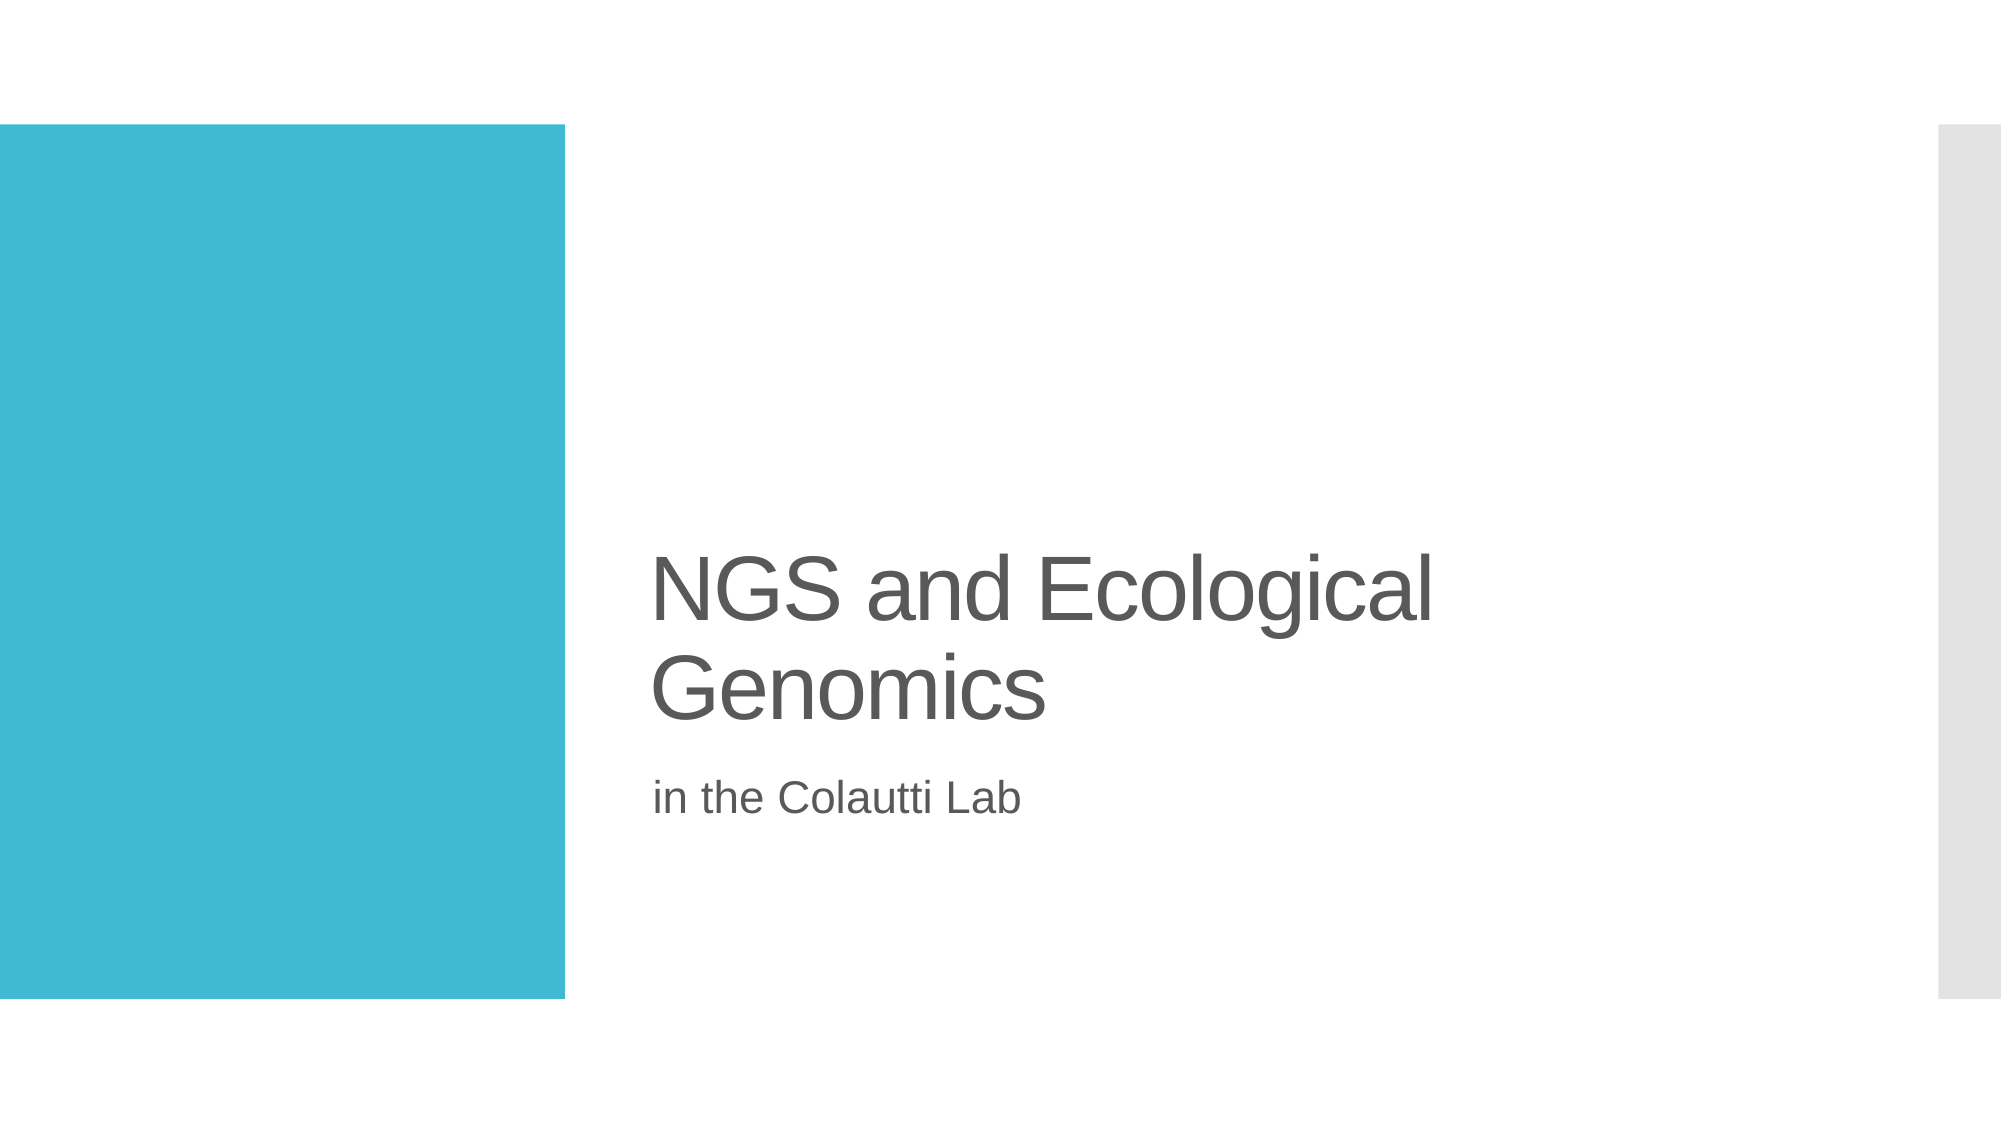

# NGS and Ecological Genomics
in the Colautti Lab